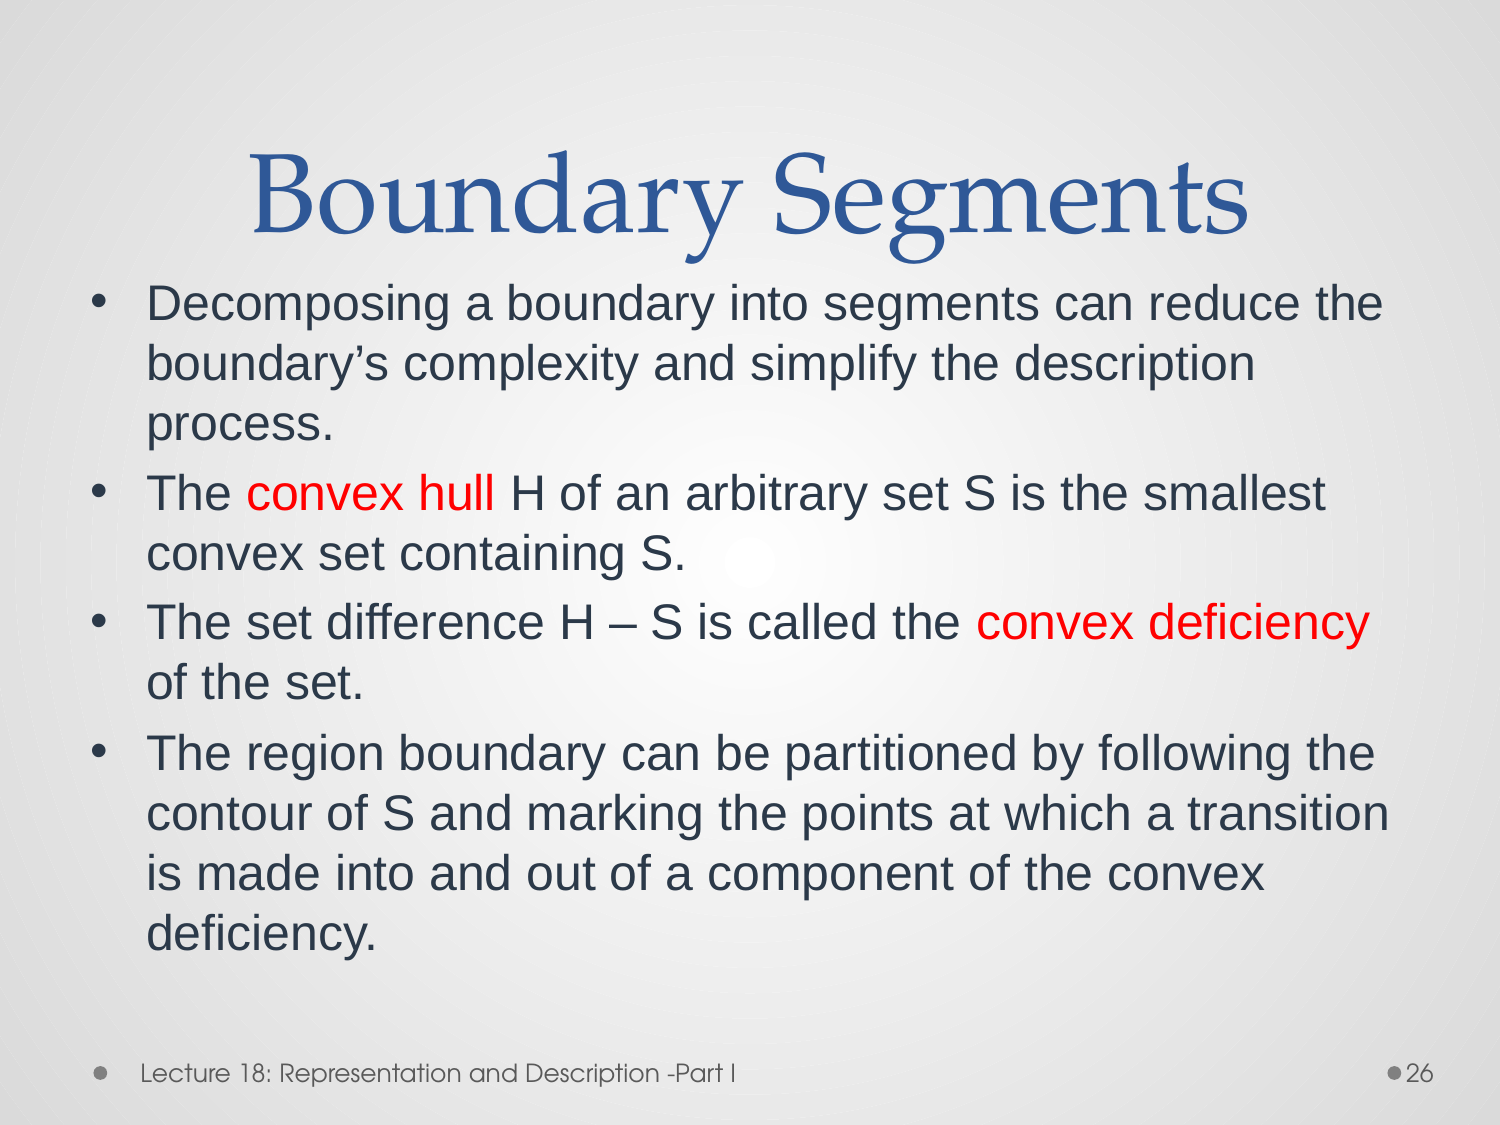

# Boundary Segments
Decomposing a boundary into segments can reduce the boundary’s complexity and simplify the description process.
The convex hull H of an arbitrary set S is the smallest convex set containing S.
The set difference H – S is called the convex deficiency of the set.
The region boundary can be partitioned by following the contour of S and marking the points at which a transition is made into and out of a component of the convex deficiency.

26